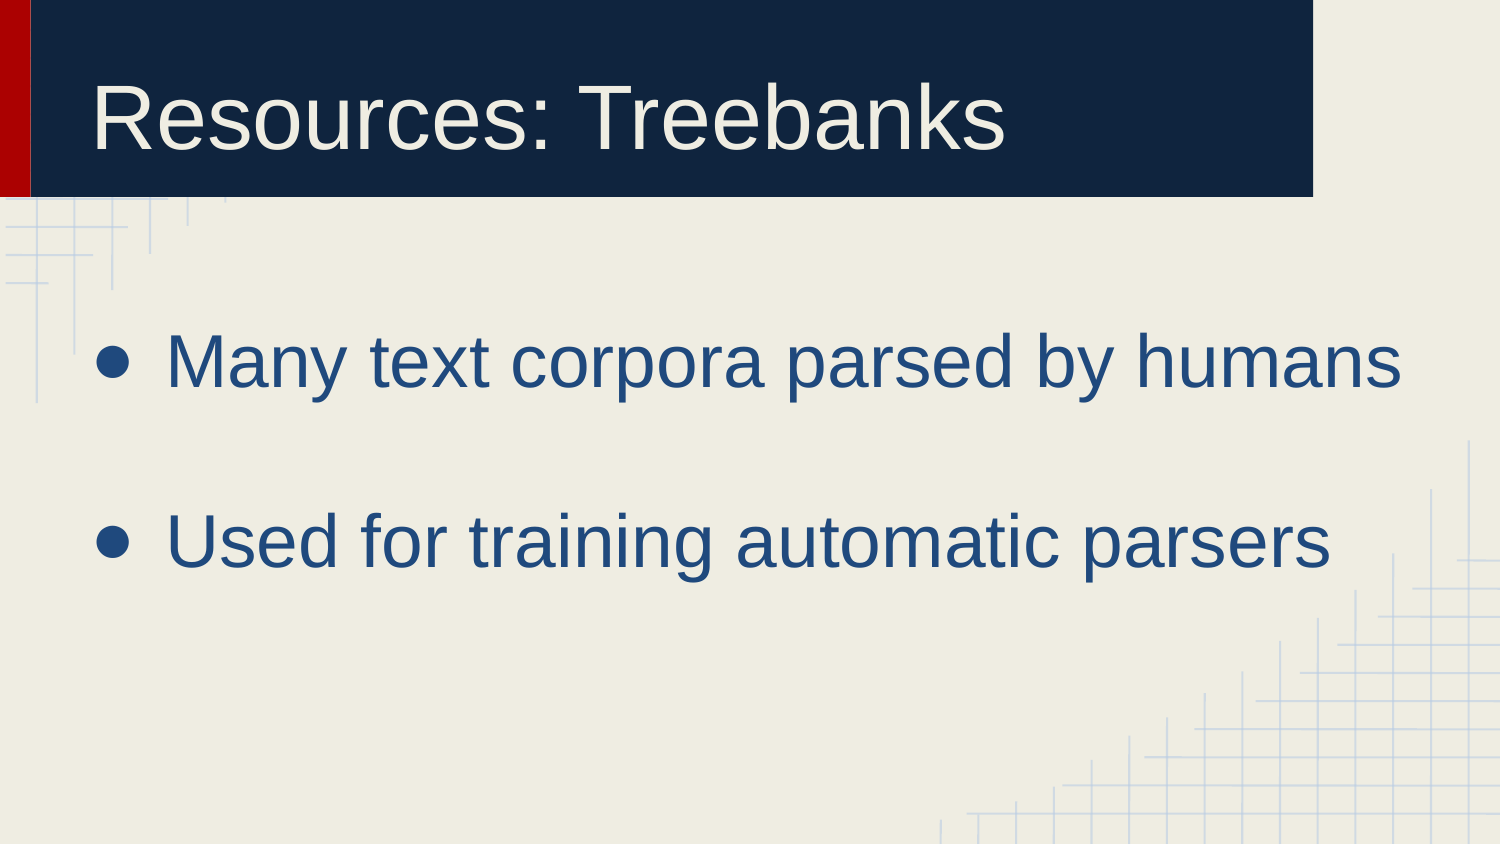

# Resources: Treebanks
Many text corpora parsed by humans
Used for training automatic parsers